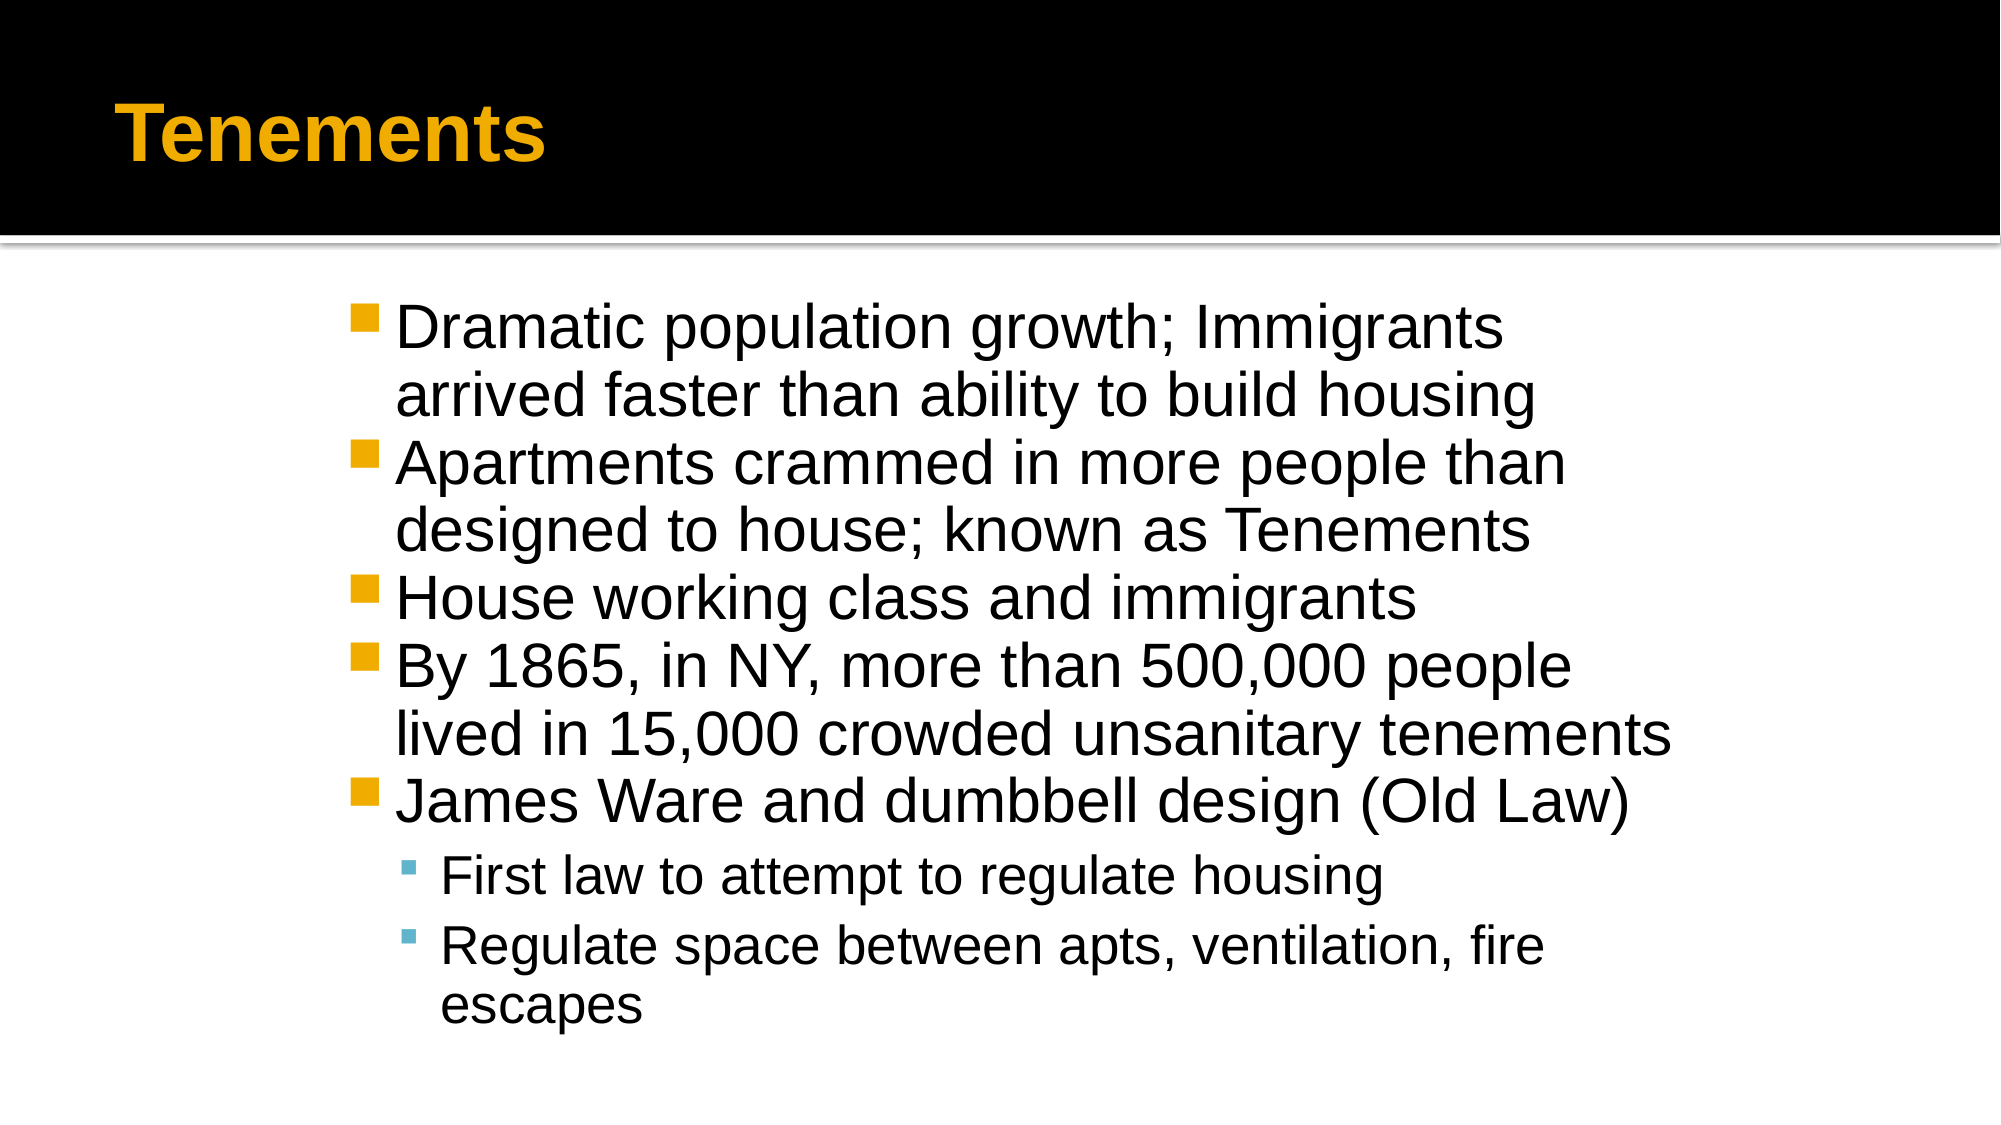

# Tenements
Dramatic population growth; Immigrants arrived faster than ability to build housing
Apartments crammed in more people than designed to house; known as Tenements
House working class and immigrants
By 1865, in NY, more than 500,000 people lived in 15,000 crowded unsanitary tenements
James Ware and dumbbell design (Old Law)
First law to attempt to regulate housing
Regulate space between apts, ventilation, fire escapes